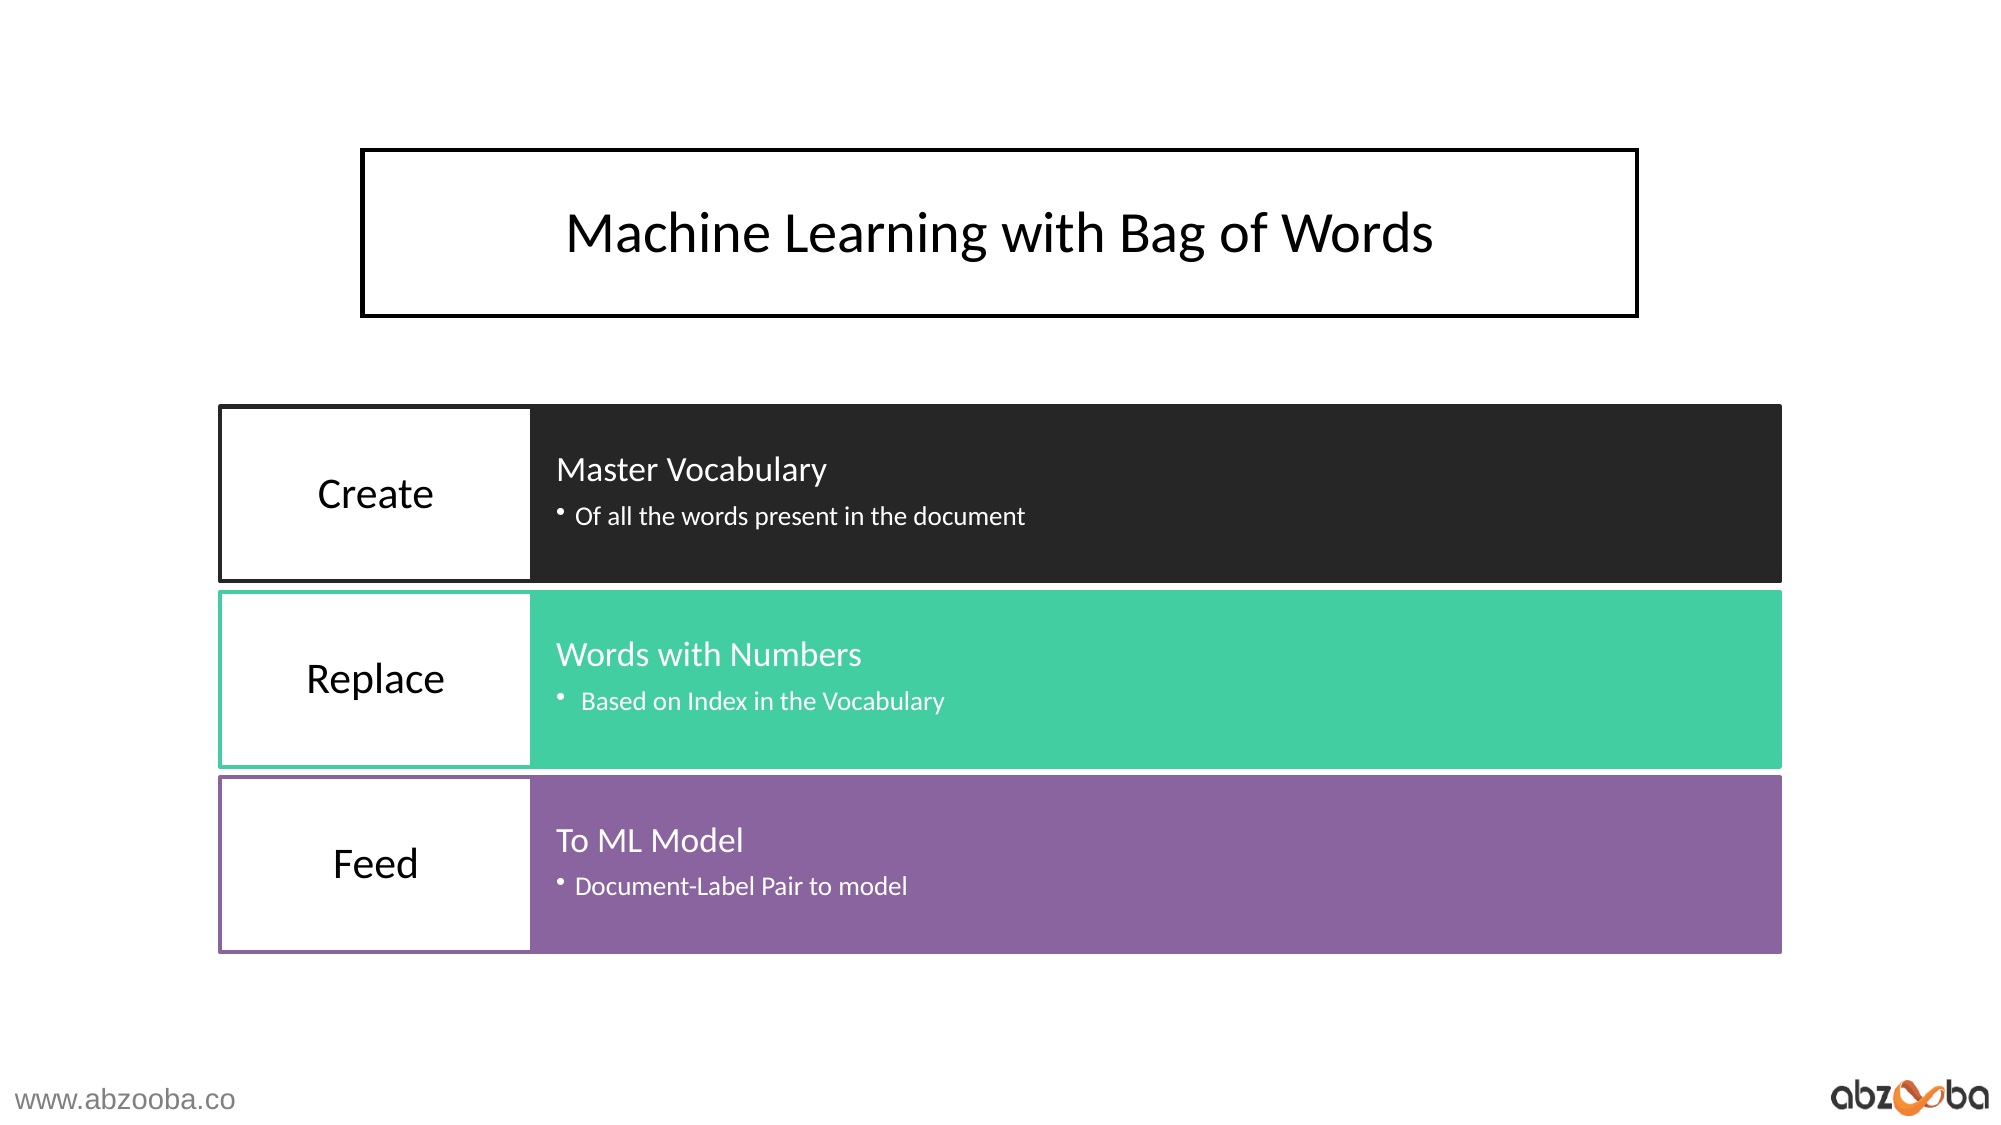

Machine Learning with Bag of Words
Master Vocabulary
Of all the words present in the document
Create
Words with Numbers
 Based on Index in the Vocabulary
Replace
To ML Model
Document-Label Pair to model
Feed